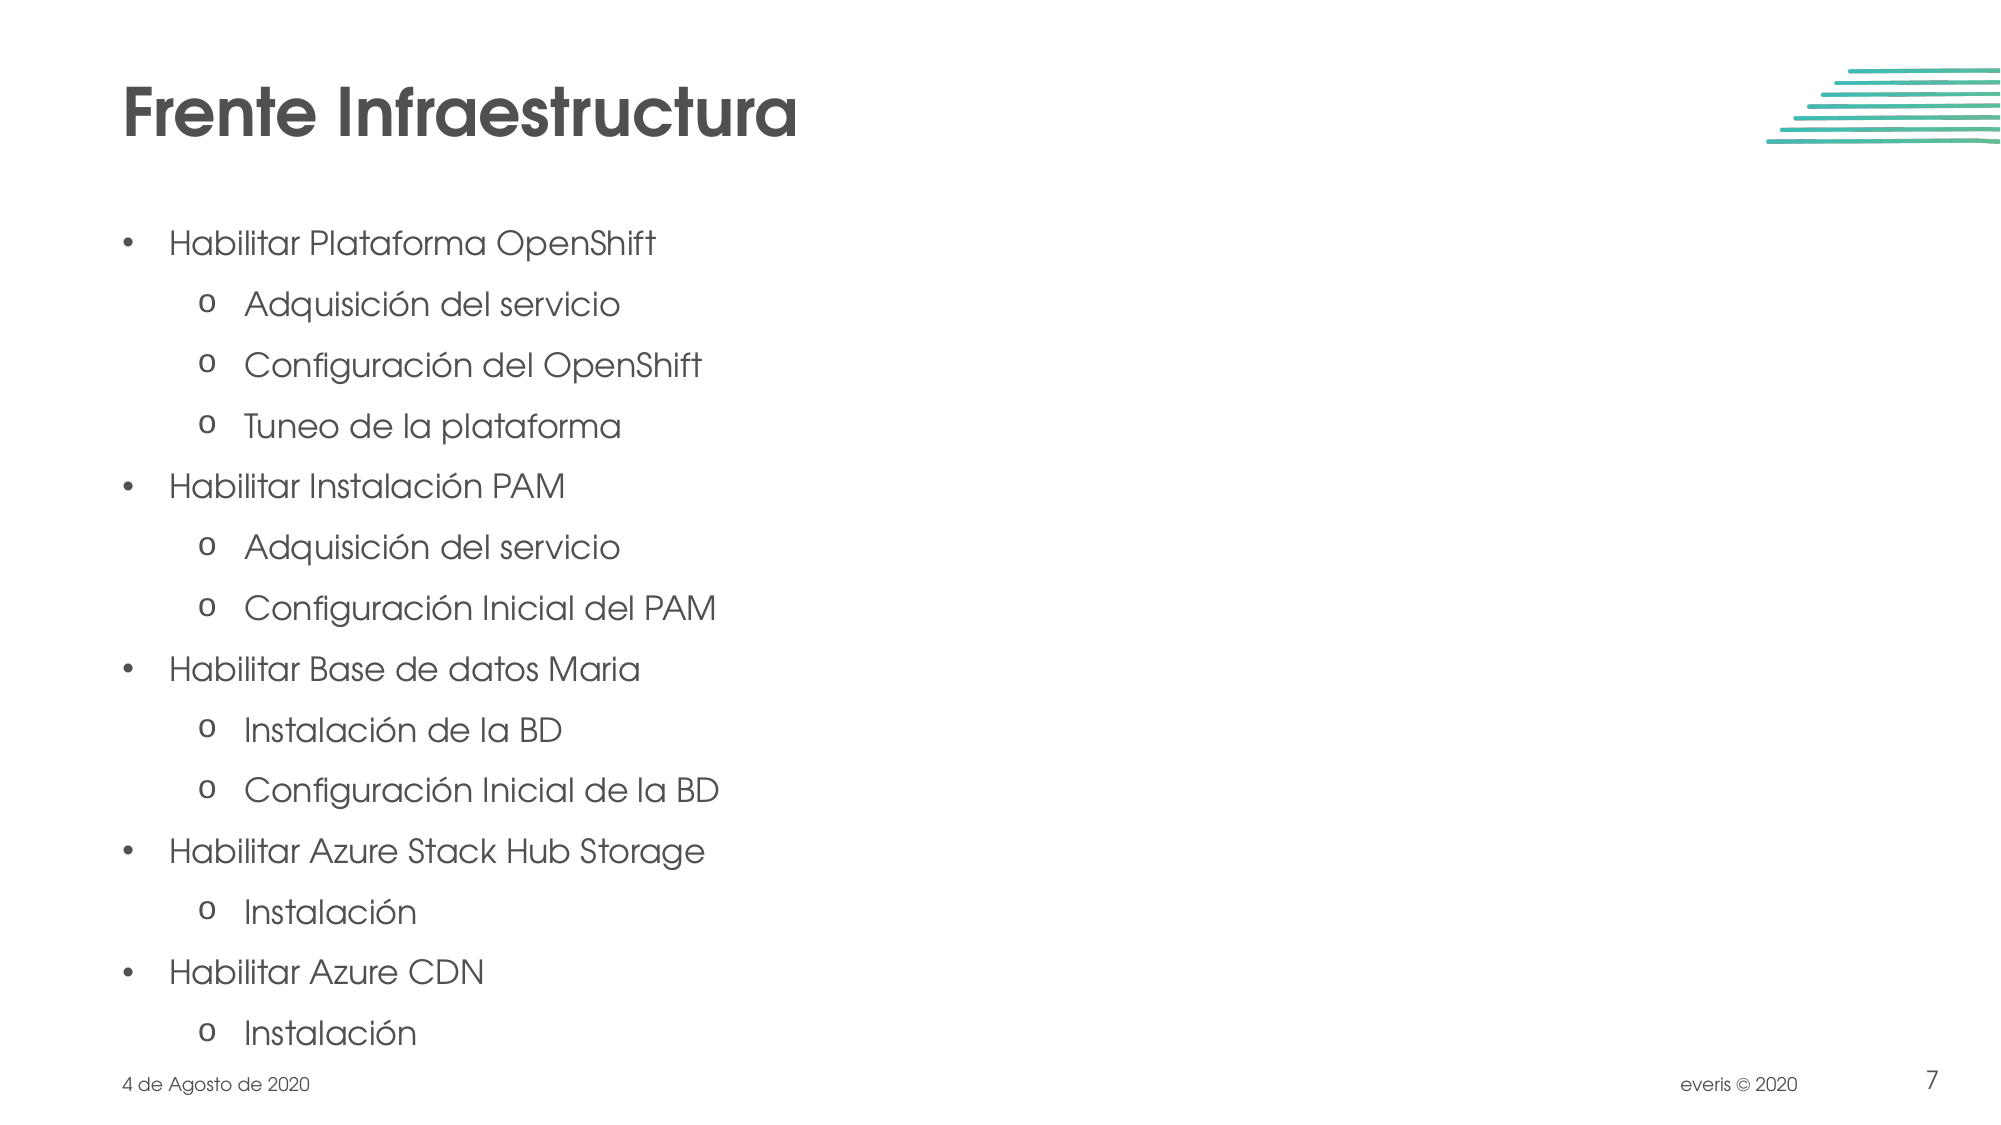

Frente Infraestructura
Habilitar Plataforma OpenShift
Adquisición del servicio
Configuración del OpenShift
Tuneo de la plataforma
Habilitar Instalación PAM
Adquisición del servicio
Configuración Inicial del PAM
Habilitar Base de datos Maria
Instalación de la BD
Configuración Inicial de la BD
Habilitar Azure Stack Hub Storage
Instalación
Habilitar Azure CDN
Instalación

4 de Agosto de 2020
everis © 2020
7